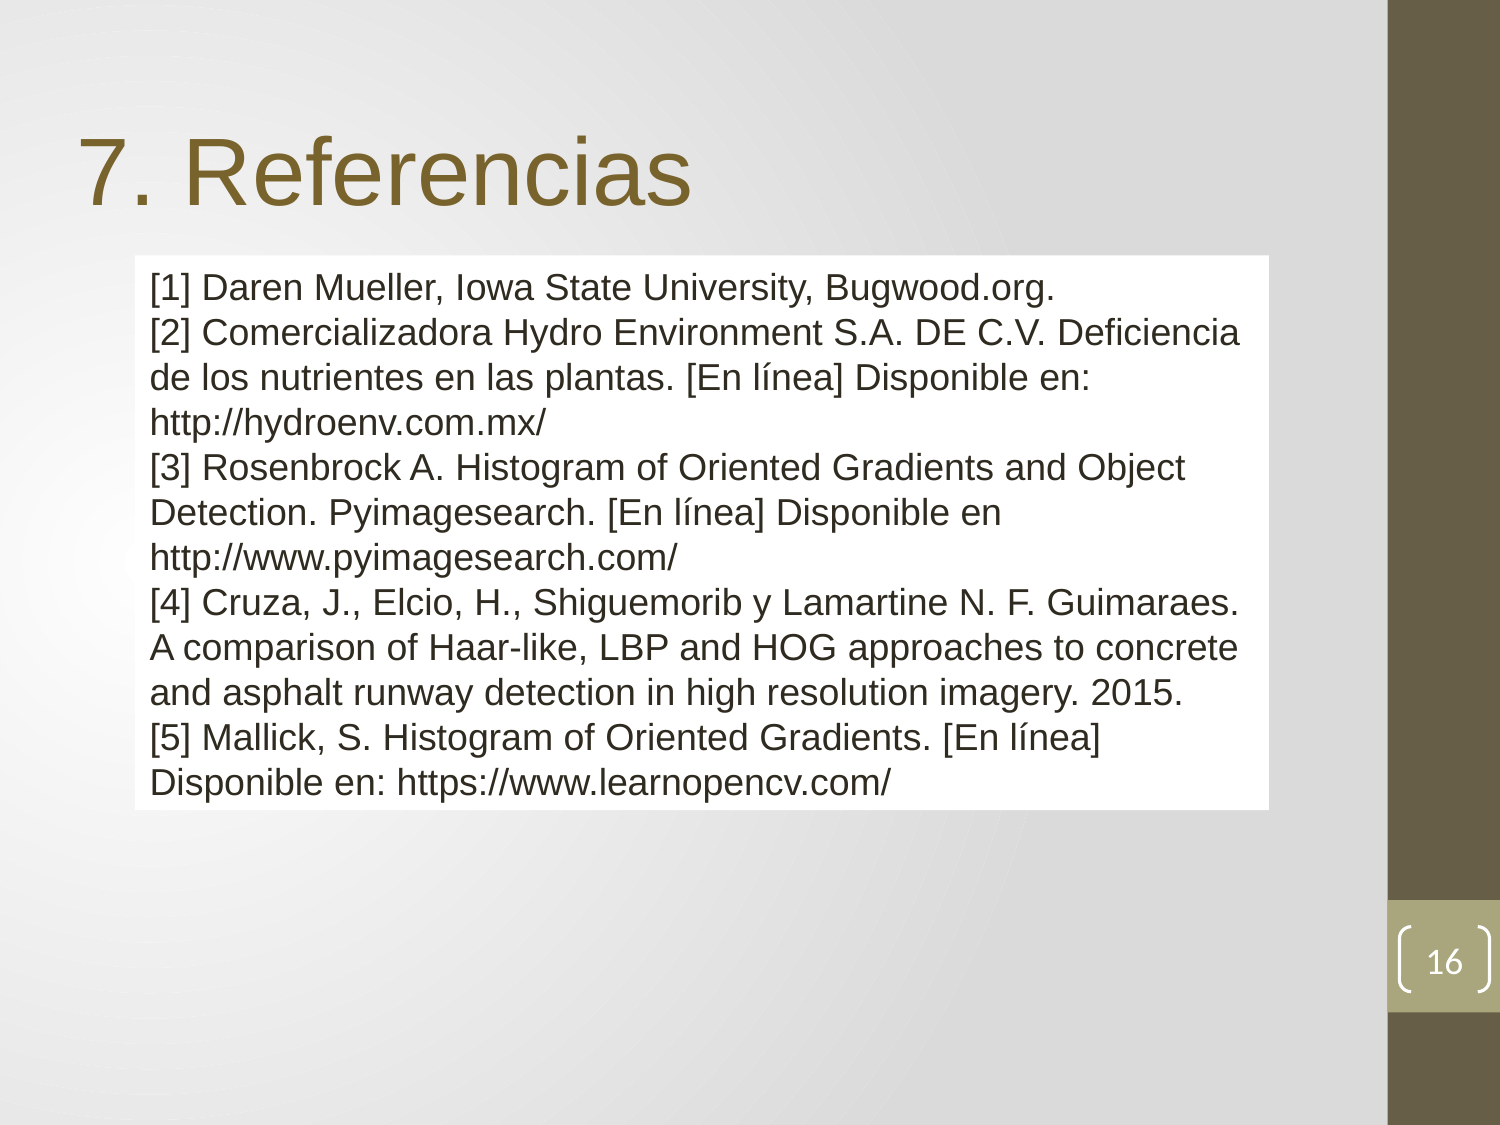

7. Referencias
[1] Daren Mueller, Iowa State University, Bugwood.org.
[2] Comercializadora Hydro Environment S.A. DE C.V. Deficiencia de los nutrientes en las plantas. [En línea] Disponible en: http://hydroenv.com.mx/
[3] Rosenbrock A. Histogram of Oriented Gradients and Object Detection. Pyimagesearch. [En línea] Disponible en http://www.pyimagesearch.com/
[4] Cruza, J., Elcio, H., Shiguemorib y Lamartine N. F. Guimaraes. A comparison of Haar-like, LBP and HOG approaches to concrete and asphalt runway detection in high resolution imagery. 2015.
[5] Mallick, S. Histogram of Oriented Gradients. [En línea] Disponible en: https://www.learnopencv.com/
16